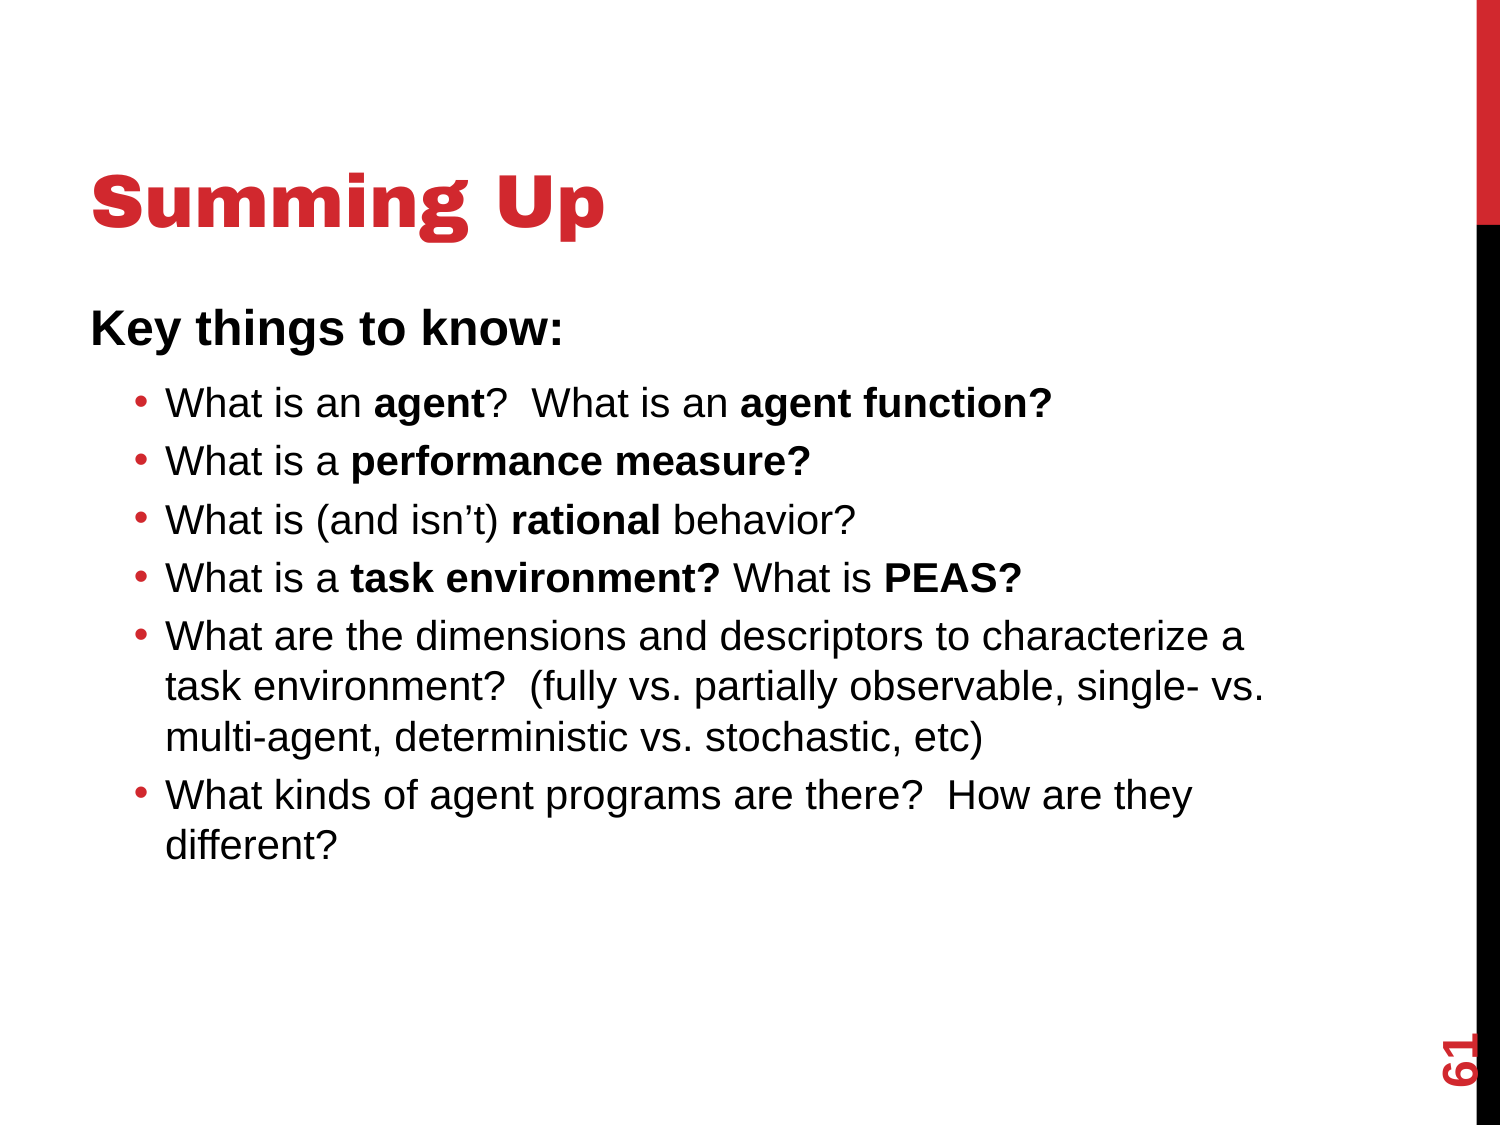

# Summing Up
Key things to know:
What is an agent?  What is an agent function?
What is a performance measure?
What is (and isn’t) rational behavior?
What is a task environment? What is PEAS?
What are the dimensions and descriptors to characterize a task environment?  (fully vs. partially observable, single- vs. multi-agent, deterministic vs. stochastic, etc)
What kinds of agent programs are there?  How are they different?
61